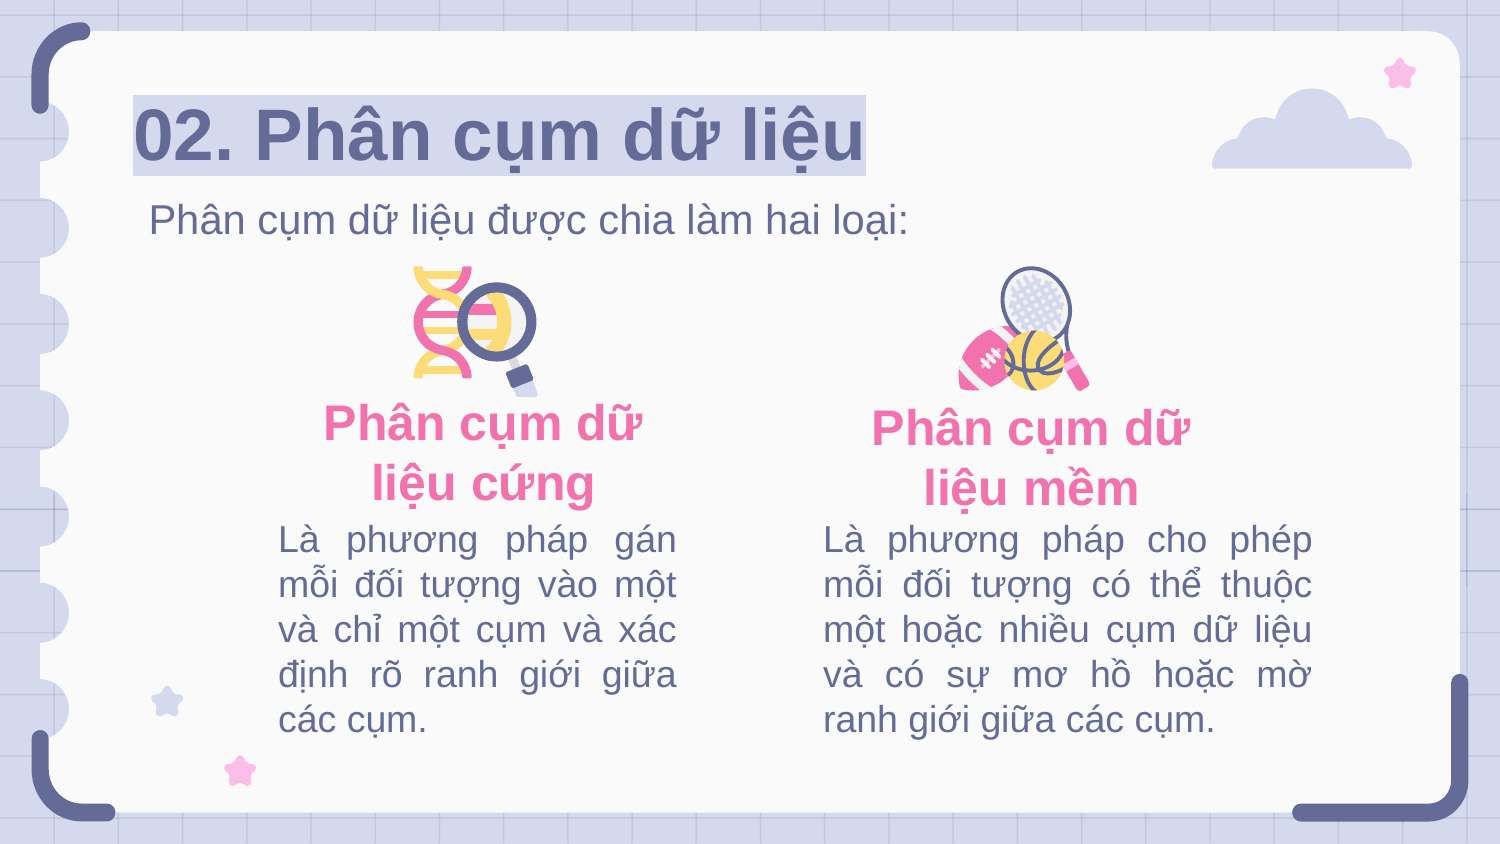

# 02. Phân cụm dữ liệu

Phân cụm dữ liệu được chia làm hai loại:

Phân cụm dữ liệu cứng
Phân cụm dữ liệu mềm
Là phương pháp gán mỗi đối tượng vào một và chỉ một cụm và xác định rõ ranh giới giữa các cụm.
Là phương pháp cho phép mỗi đối tượng có thể thuộc một hoặc nhiều cụm dữ liệu và có sự mơ hồ hoặc mờ ranh giới giữa các cụm.